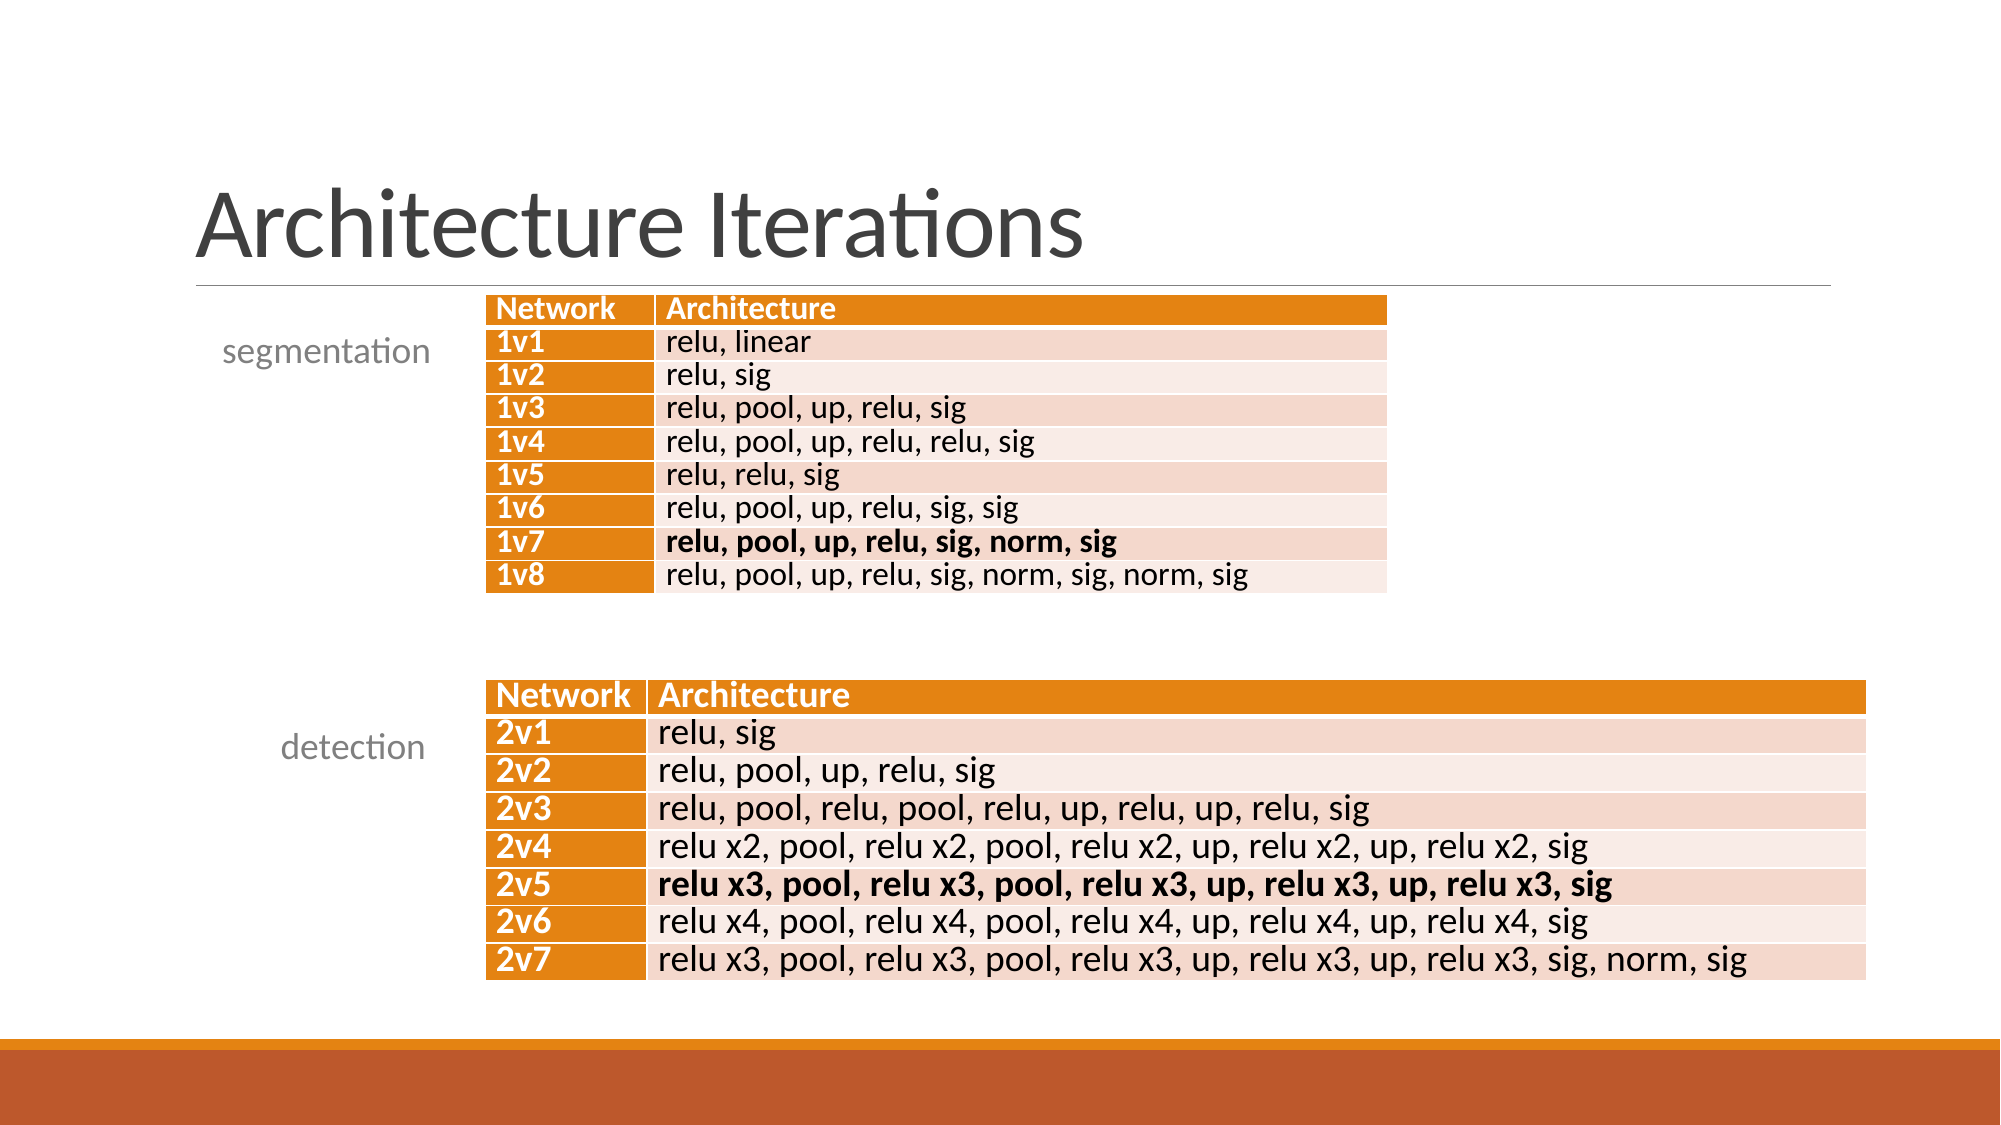

# Architecture Iterations
| Network | Architecture |
| --- | --- |
| 1v1 | relu, linear |
| 1v2 | relu, sig |
| 1v3 | relu, pool, up, relu, sig |
| 1v4 | relu, pool, up, relu, relu, sig |
| 1v5 | relu, relu, sig |
| 1v6 | relu, pool, up, relu, sig, sig |
| 1v7 | relu, pool, up, relu, sig, norm, sig |
| 1v8 | relu, pool, up, relu, sig, norm, sig, norm, sig |
segmentation
| Network | Architecture |
| --- | --- |
| 2v1 | relu, sig |
| 2v2 | relu, pool, up, relu, sig |
| 2v3 | relu, pool, relu, pool, relu, up, relu, up, relu, sig |
| 2v4 | relu x2, pool, relu x2, pool, relu x2, up, relu x2, up, relu x2, sig |
| 2v5 | relu x3, pool, relu x3, pool, relu x3, up, relu x3, up, relu x3, sig |
| 2v6 | relu x4, pool, relu x4, pool, relu x4, up, relu x4, up, relu x4, sig |
| 2v7 | relu x3, pool, relu x3, pool, relu x3, up, relu x3, up, relu x3, sig, norm, sig |
detection
| 2v1 | relu, sig | 2v5 | relu x2, pool, relu x2, pool, relu x2, up, relu x2, up, relu x2, sig |
| --- | --- | --- | --- |
| 2v2 | relu, pool, up, relu, sig | 2v6 | relu x3, pool, relu x3, pool, relu x3, up, relu x3, up, relu x3, sig |
| 2v3 | relu, pool, relu, pool, relu, up, relu, up, relu, sig | 2v7 | relu x4, pool, relu x4, pool, relu x4, up, relu x4, up, relu x4, sig |
| 2v4 | relu x2, pool, relu x2, pool, relu x2, up, relu x2, up, relu x2, sig | 2v8 | relu x3, pool, relu x3, pool, relu x3, up, relu x3, up, relu x3, sig, norm, sig |